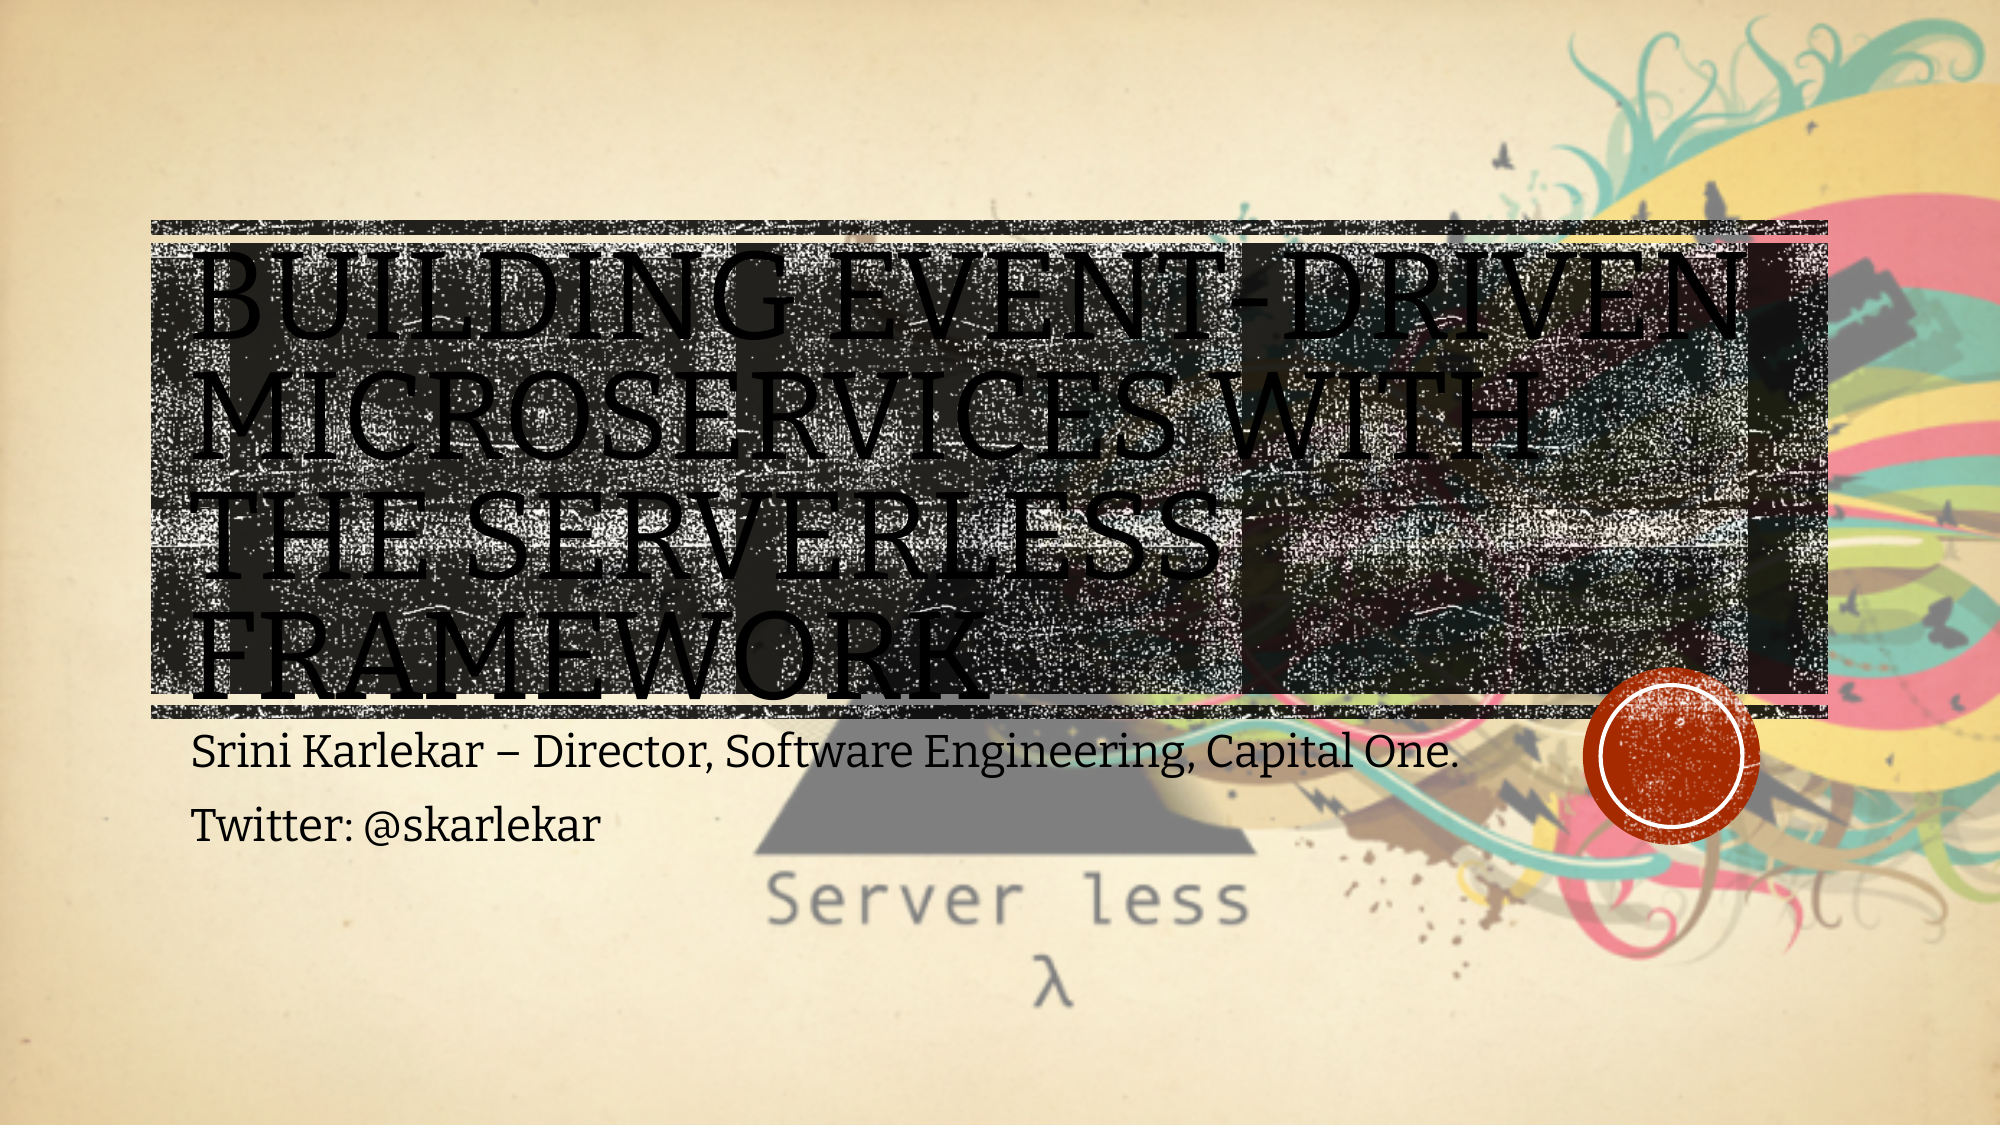

# Building Event-Driven Microservices with the Serverless Framework
Srini Karlekar – Director, Software Engineering, Capital One.
Twitter: @skarlekar